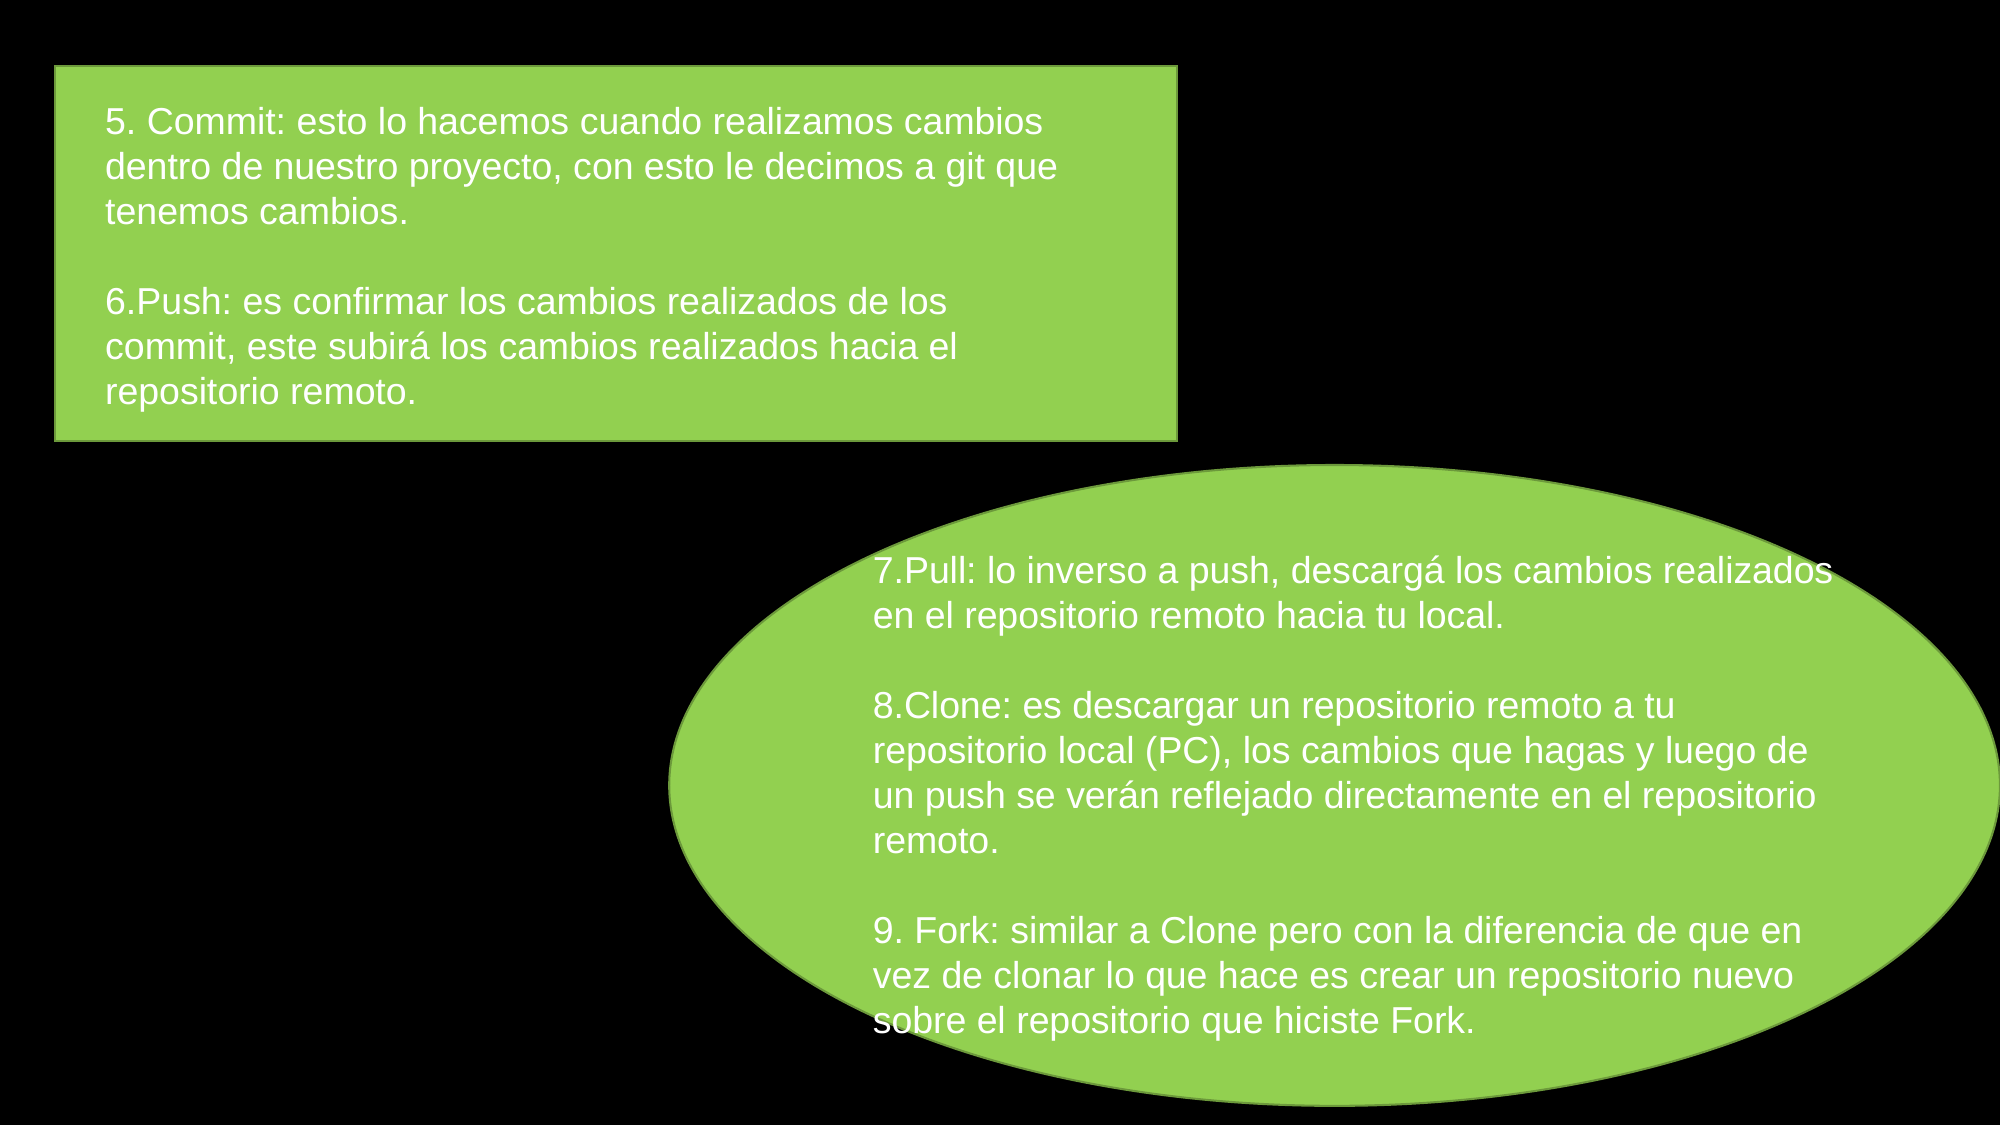

5. Commit: esto lo hacemos cuando realizamos cambios dentro de nuestro proyecto, con esto le decimos a git que tenemos cambios.

6.Push: es confirmar los cambios realizados de los commit, este subirá los cambios realizados hacia el repositorio remoto.

7.Pull: lo inverso a push, descargá los cambios realizados en el repositorio remoto hacia tu local.

8.Clone: es descargar un repositorio remoto a tu repositorio local (PC), los cambios que hagas y luego de un push se verán reflejado directamente en el repositorio remoto.

9. Fork: similar a Clone pero con la diferencia de que en vez de clonar lo que hace es crear un repositorio nuevo sobre el repositorio que hiciste Fork.